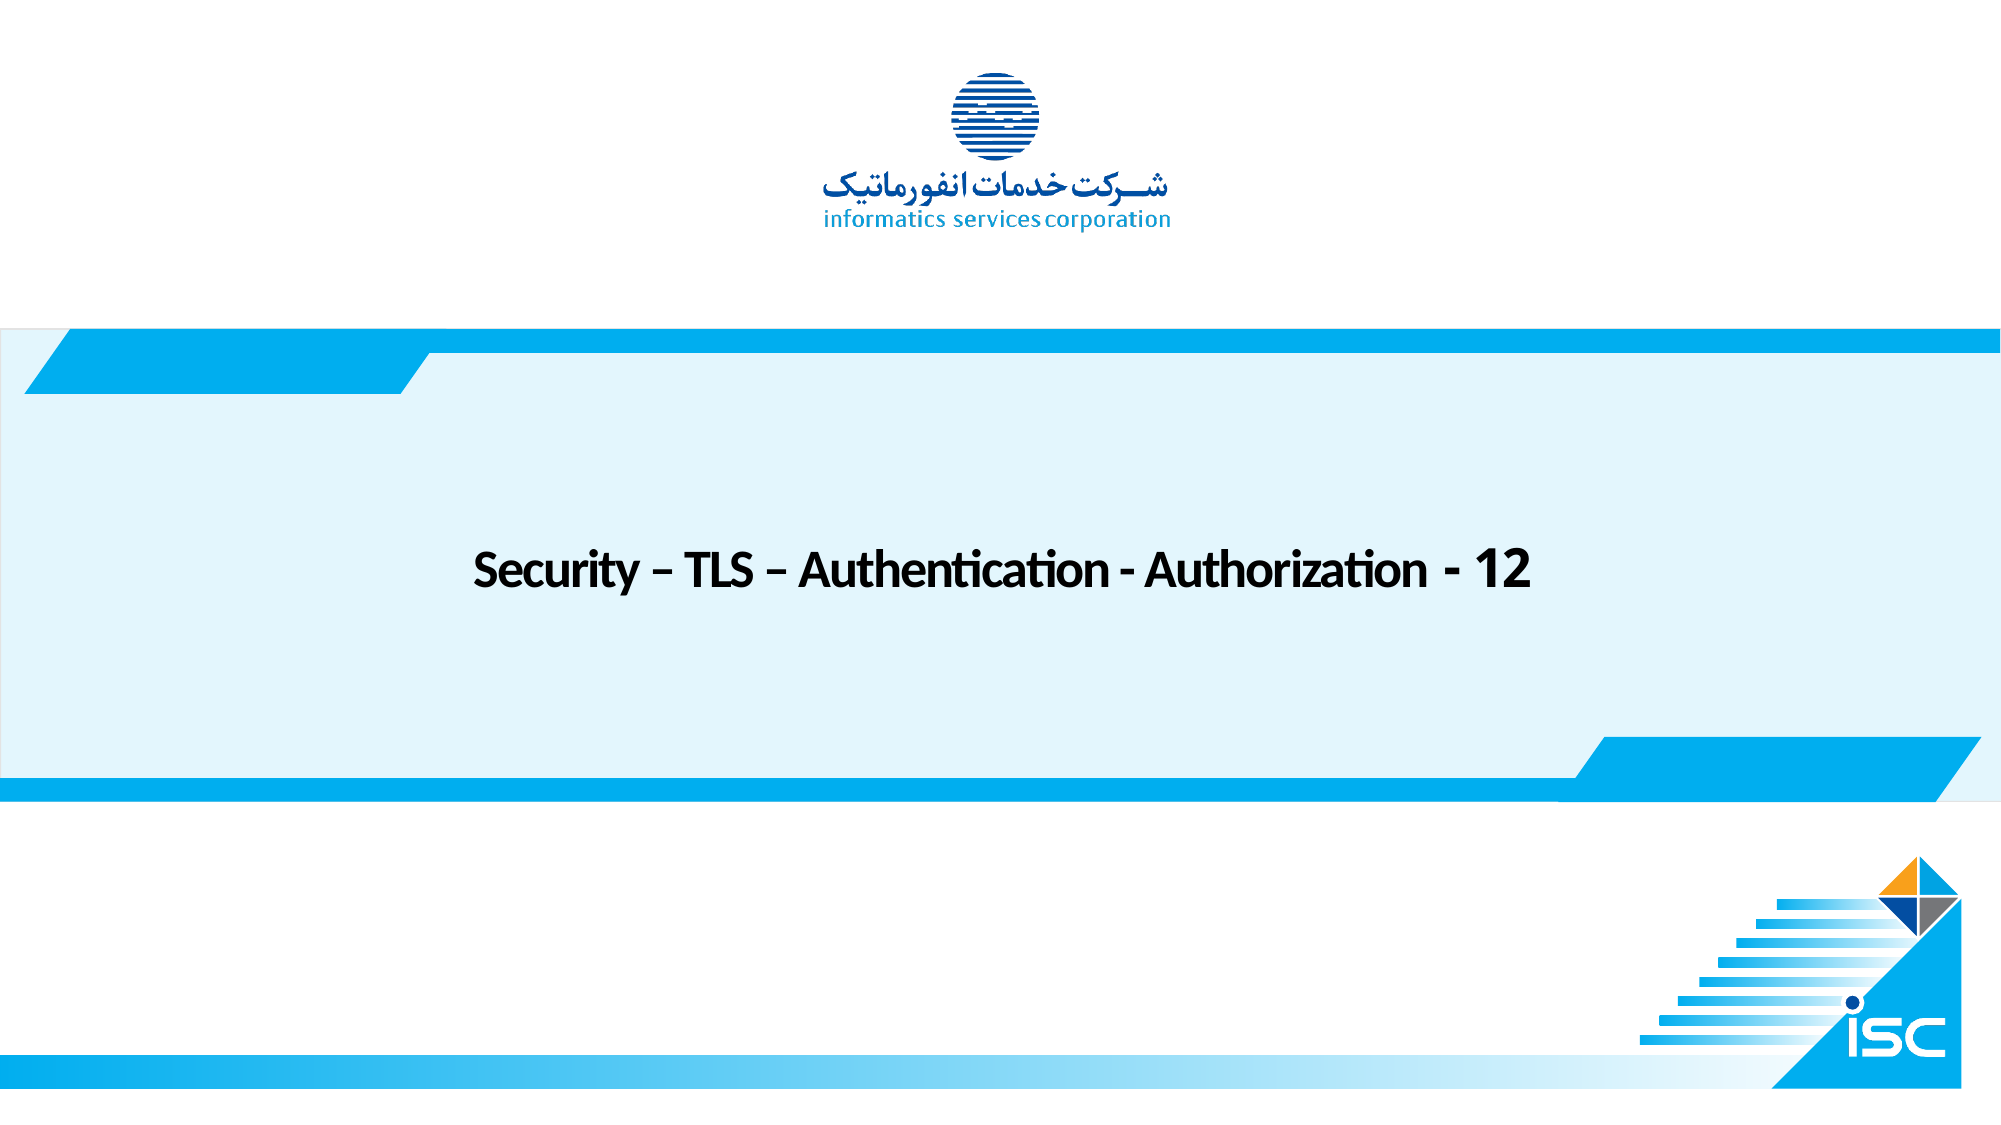

# 12 - Security – TLS – Authentication - Authorization